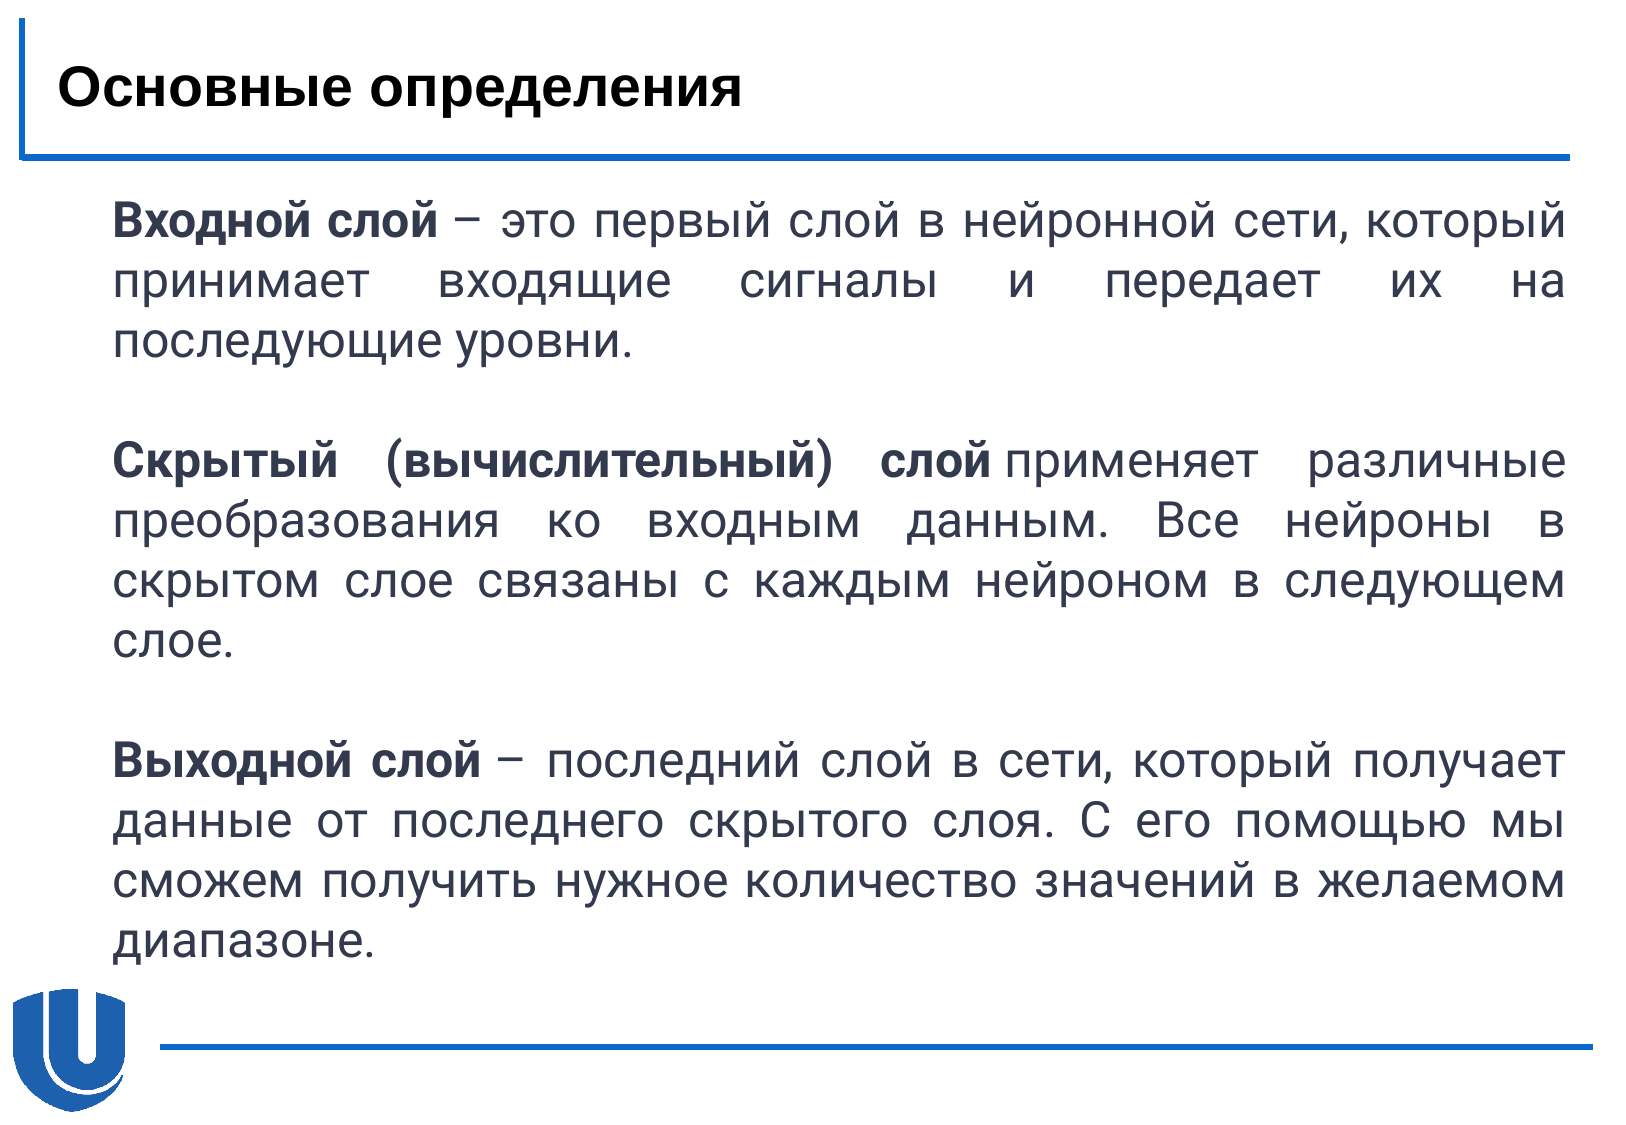

Основные определения
Входной слой – это первый слой в нейронной сети, который принимает входящие сигналы и передает их на последующие уровни.

Скрытый (вычислительный) слой применяет различные преобразования ко входным данным. Все нейроны в скрытом слое связаны с каждым нейроном в следующем слое.

Выходной слой – последний слой в сети, который получает данные от последнего скрытого слоя. С его помощью мы сможем получить нужное количество значений в желаемом диапазоне.